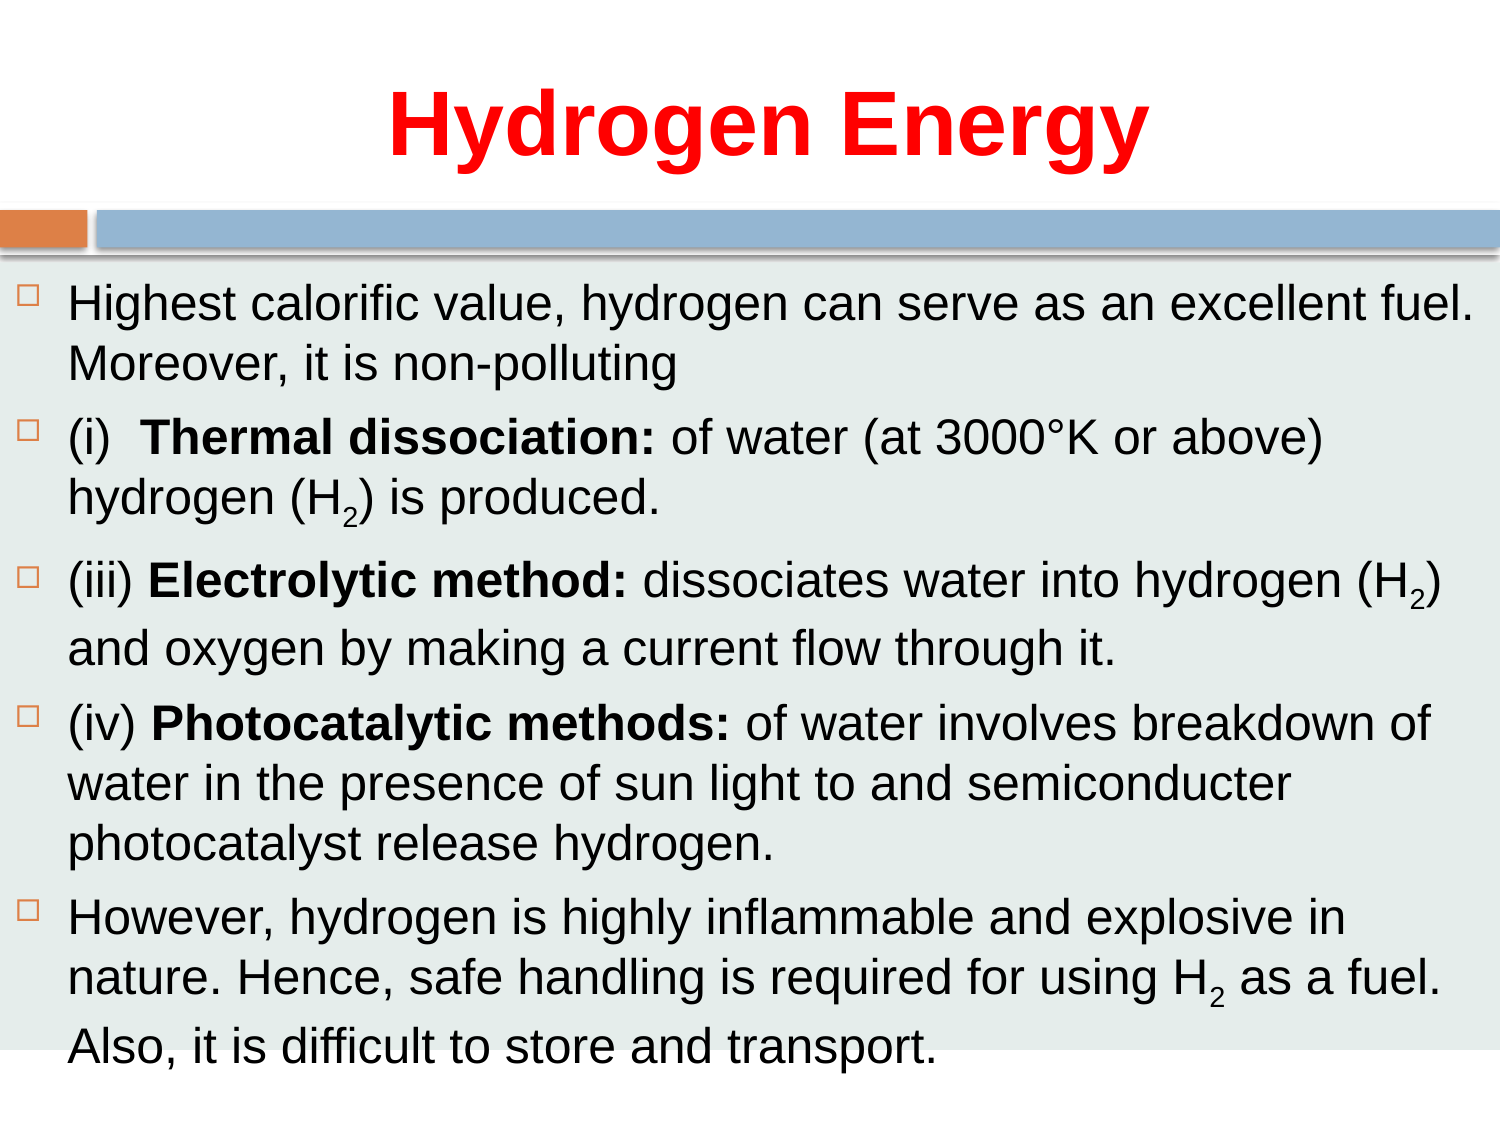

# Hydrogen Energy
Highest calorific value, hydrogen can serve as an excellent fuel. Moreover, it is non-polluting
(i)  Thermal dissociation: of water (at 3000°K or above) hydrogen (H2) is produced.
(iii) Electrolytic method: dissociates water into hydrogen (H2) and oxygen by making a current flow through it.
(iv) Photocatalytic methods: of water involves breakdown of water in the presence of sun light to and semiconducter photocatalyst release hydrogen.
However, hydrogen is highly inflammable and explosive in nature. Hence, safe handling is required for using H2 as a fuel. Also, it is difficult to store and transport.